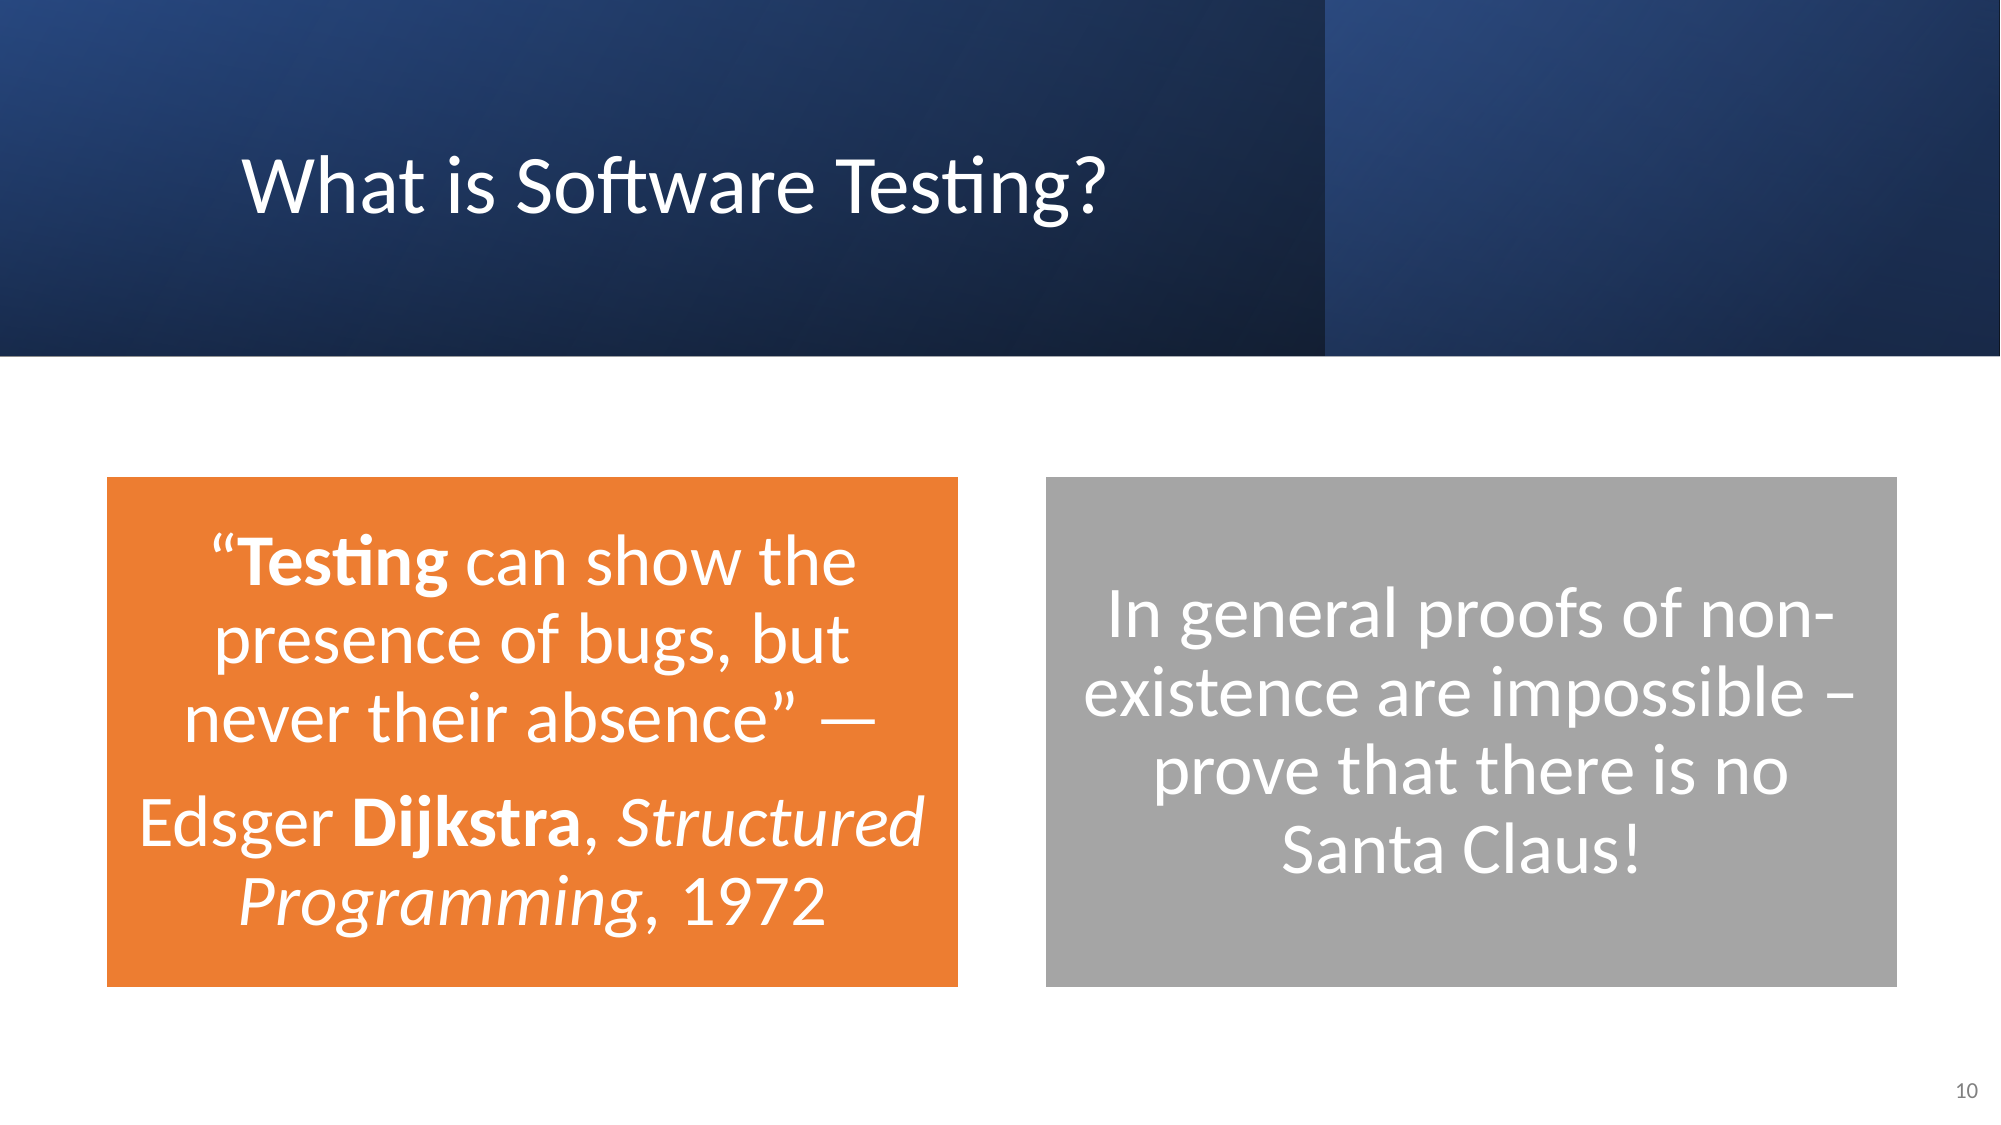

# What is Software Testing?
“Testing can show the presence of bugs, but never their absence” —
Edsger Dijkstra, Structured Programming, 1972
In general proofs of non-existence are impossible – prove that there is no Santa Claus!
10